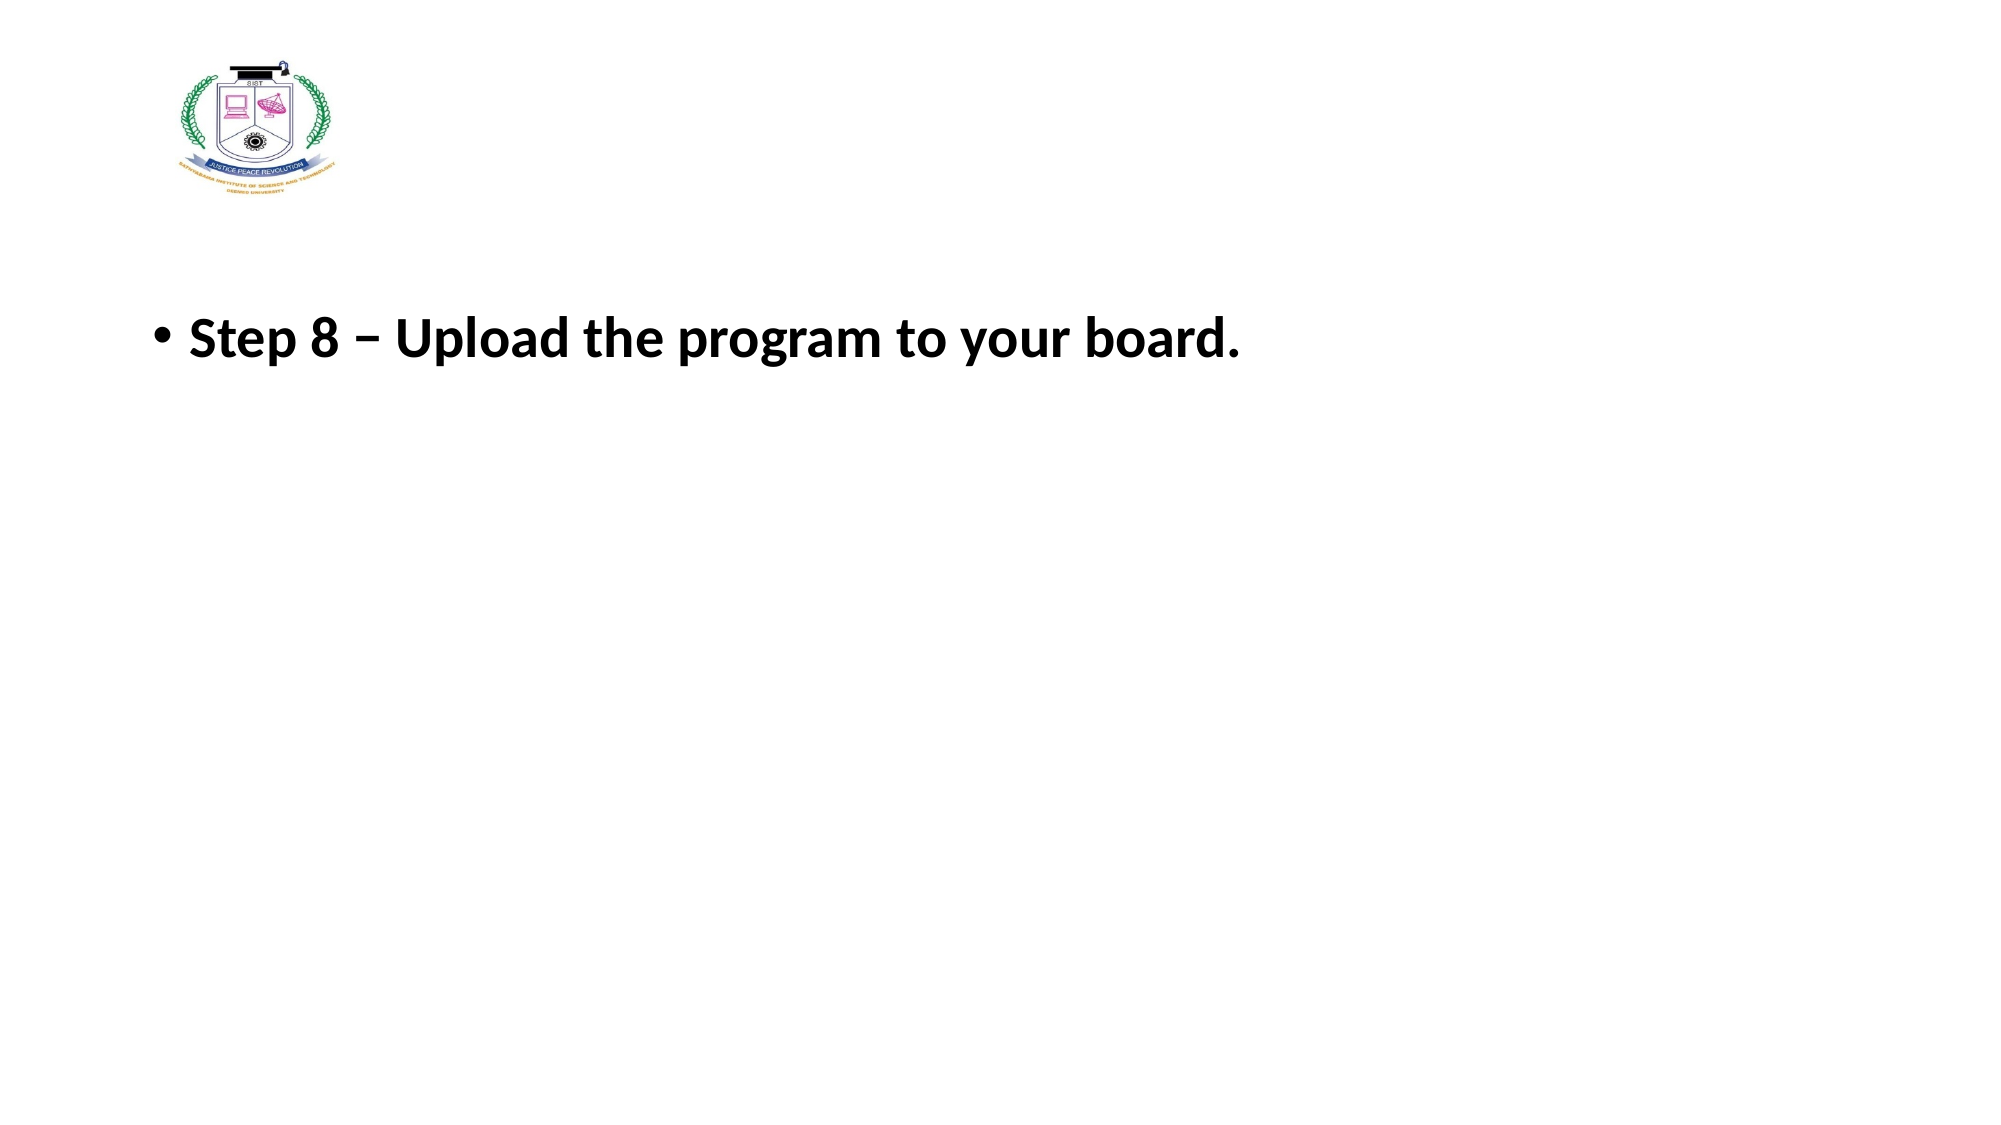

#
Step 8 − Upload the program to your board.